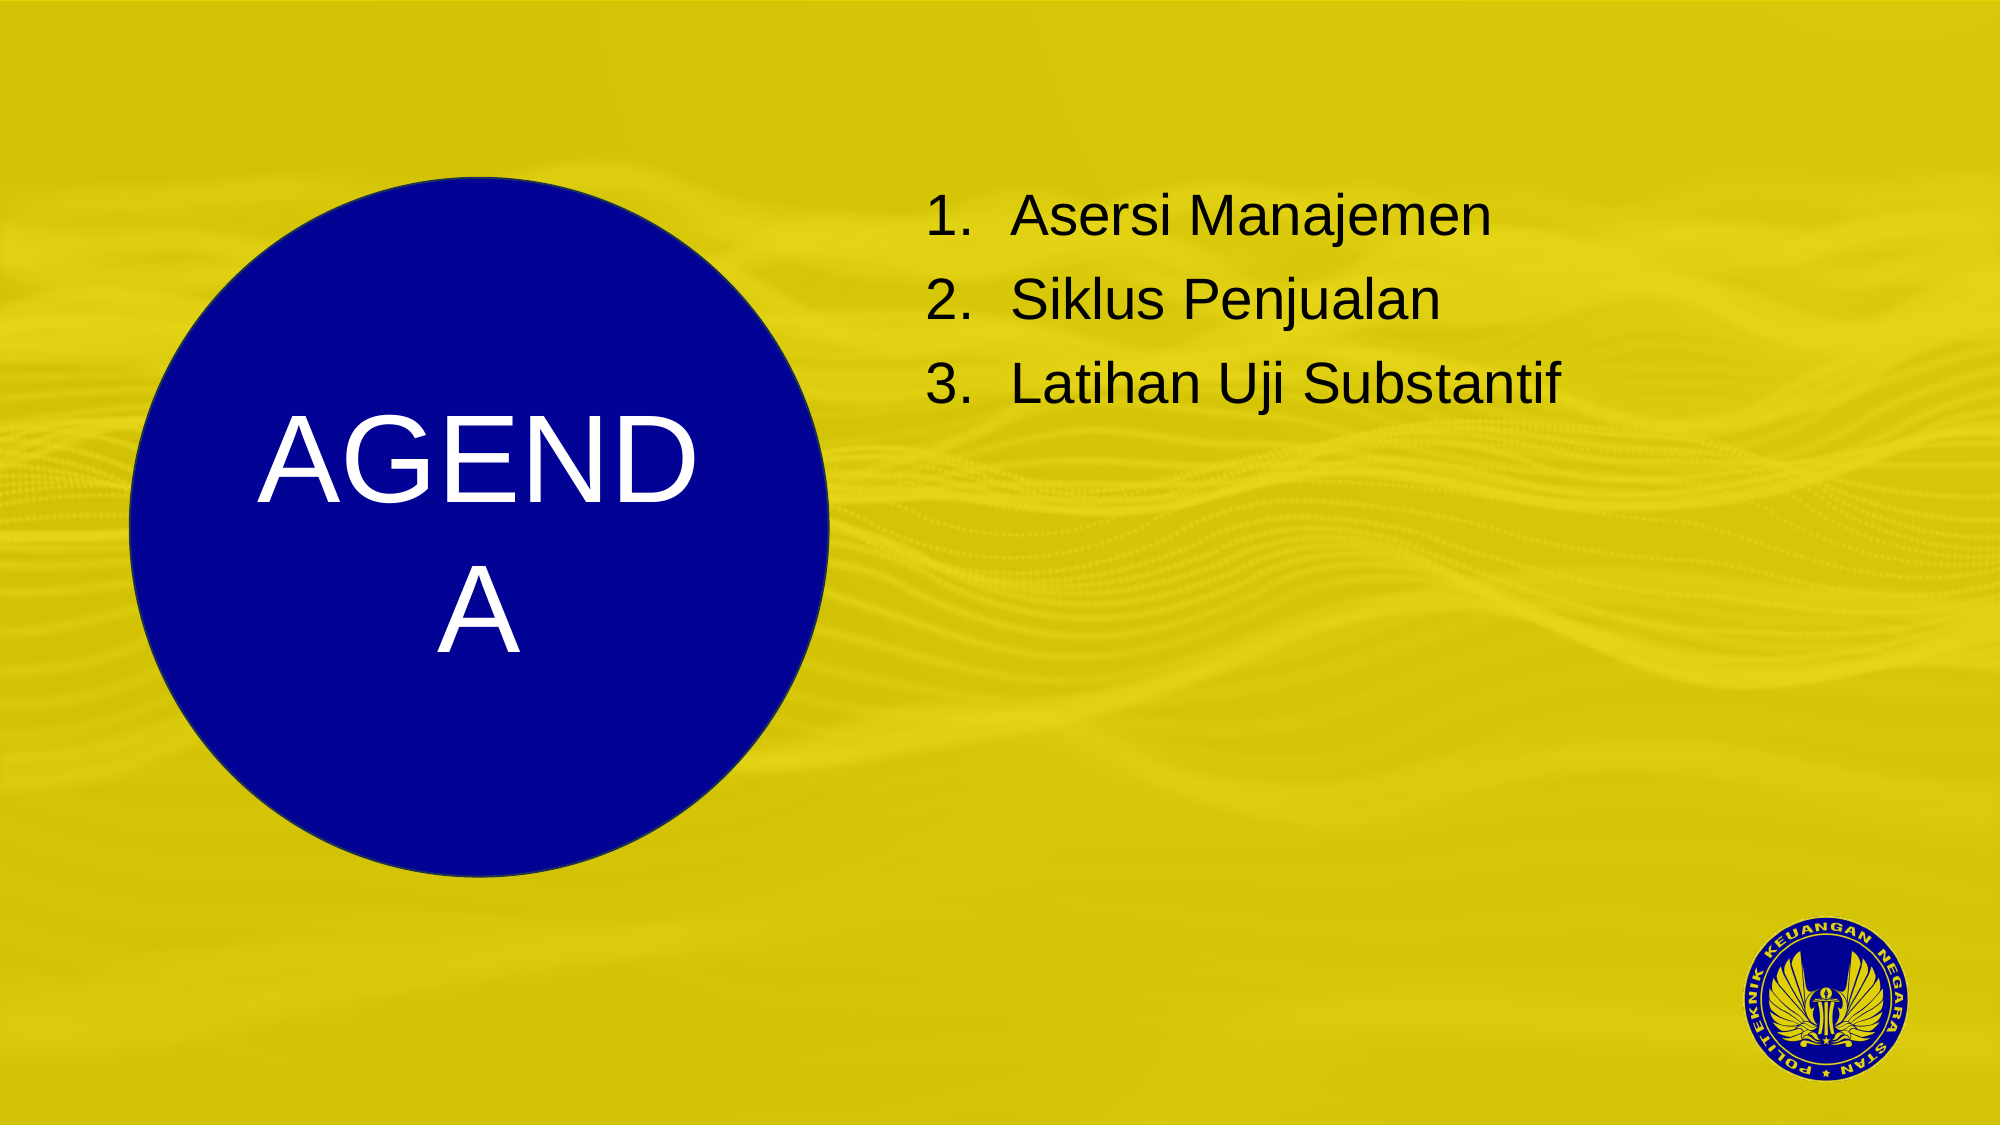

Asersi Manajemen
Siklus Penjualan
Latihan Uji Substantif